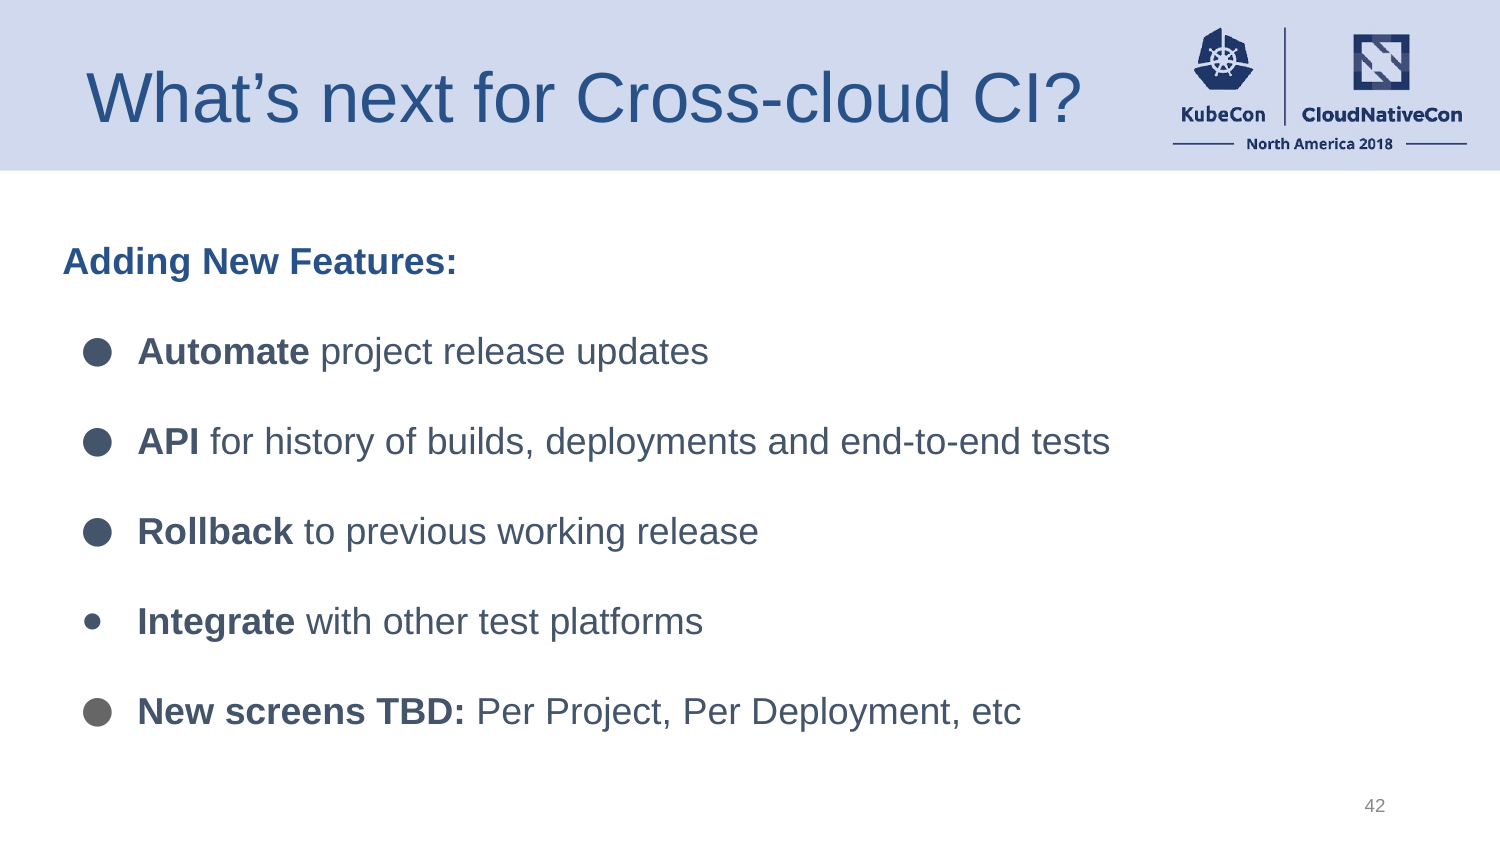

# What’s next for Cross-cloud CI?
Adding New Features:

Automate project release updates

API for history of builds, deployments and end-to-end tests

Rollback to previous working release

Integrate with other test platforms

New screens TBD: Per Project, Per Deployment, etc

42